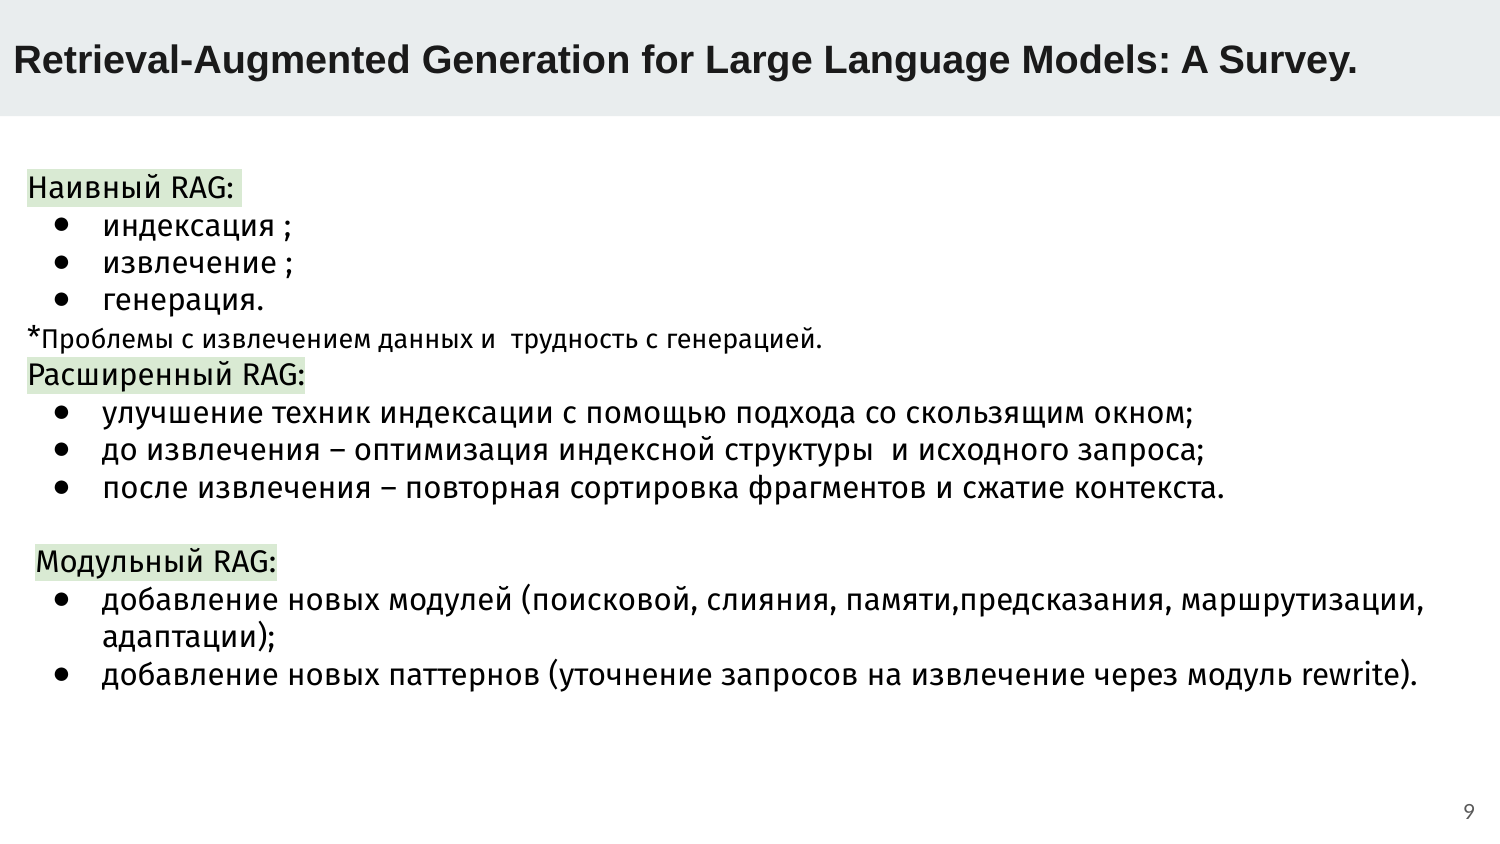

Retrieval-Augmented Generation for Large Language Models: A Survey.
Наивный RAG:
индексация ;
извлечение ;
генерация.
*Проблемы с извлечением данных и  трудность с генерацией.
Расширенный RAG:
улучшение техник индексации с помощью подхода со скользящим окном;
до извлечения – оптимизация индексной структуры  и исходного запроса;
после извлечения – повторная сортировка фрагментов и сжатие контекста.

 Модульный RAG:
добавление новых модулей (поисковой, слияния, памяти,предсказания, маршрутизации, адаптации);
добавление новых паттернов (уточнение запросов на извлечение через модуль rewrite).
9